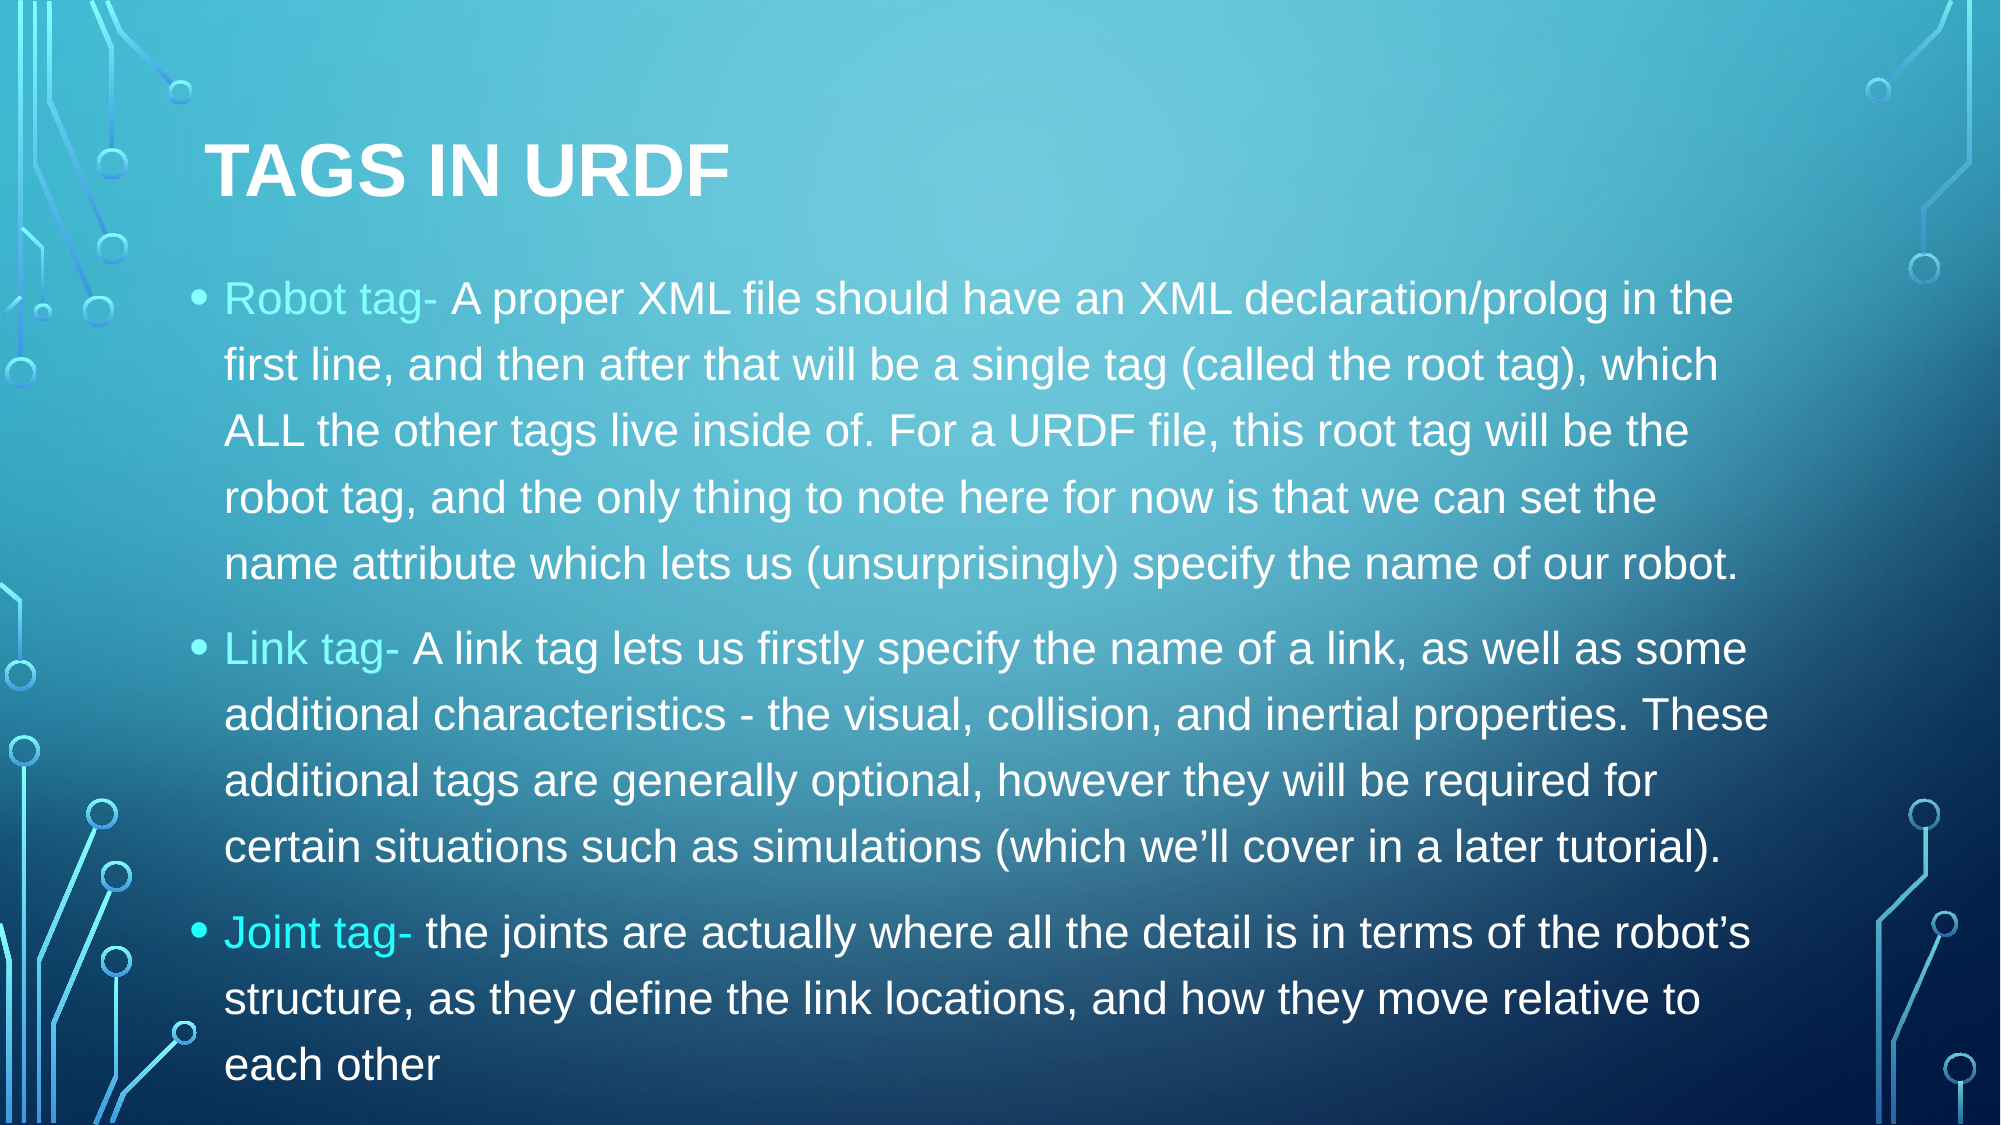

# Tags in urdf
Robot tag- A proper XML file should have an XML declaration/prolog in the first line, and then after that will be a single tag (called the root tag), which ALL the other tags live inside of. For a URDF file, this root tag will be the robot tag, and the only thing to note here for now is that we can set the name attribute which lets us (unsurprisingly) specify the name of our robot.
Link tag- A link tag lets us firstly specify the name of a link, as well as some additional characteristics - the visual, collision, and inertial properties. These additional tags are generally optional, however they will be required for certain situations such as simulations (which we’ll cover in a later tutorial).
Joint tag- the joints are actually where all the detail is in terms of the robot’s structure, as they define the link locations, and how they move relative to each other